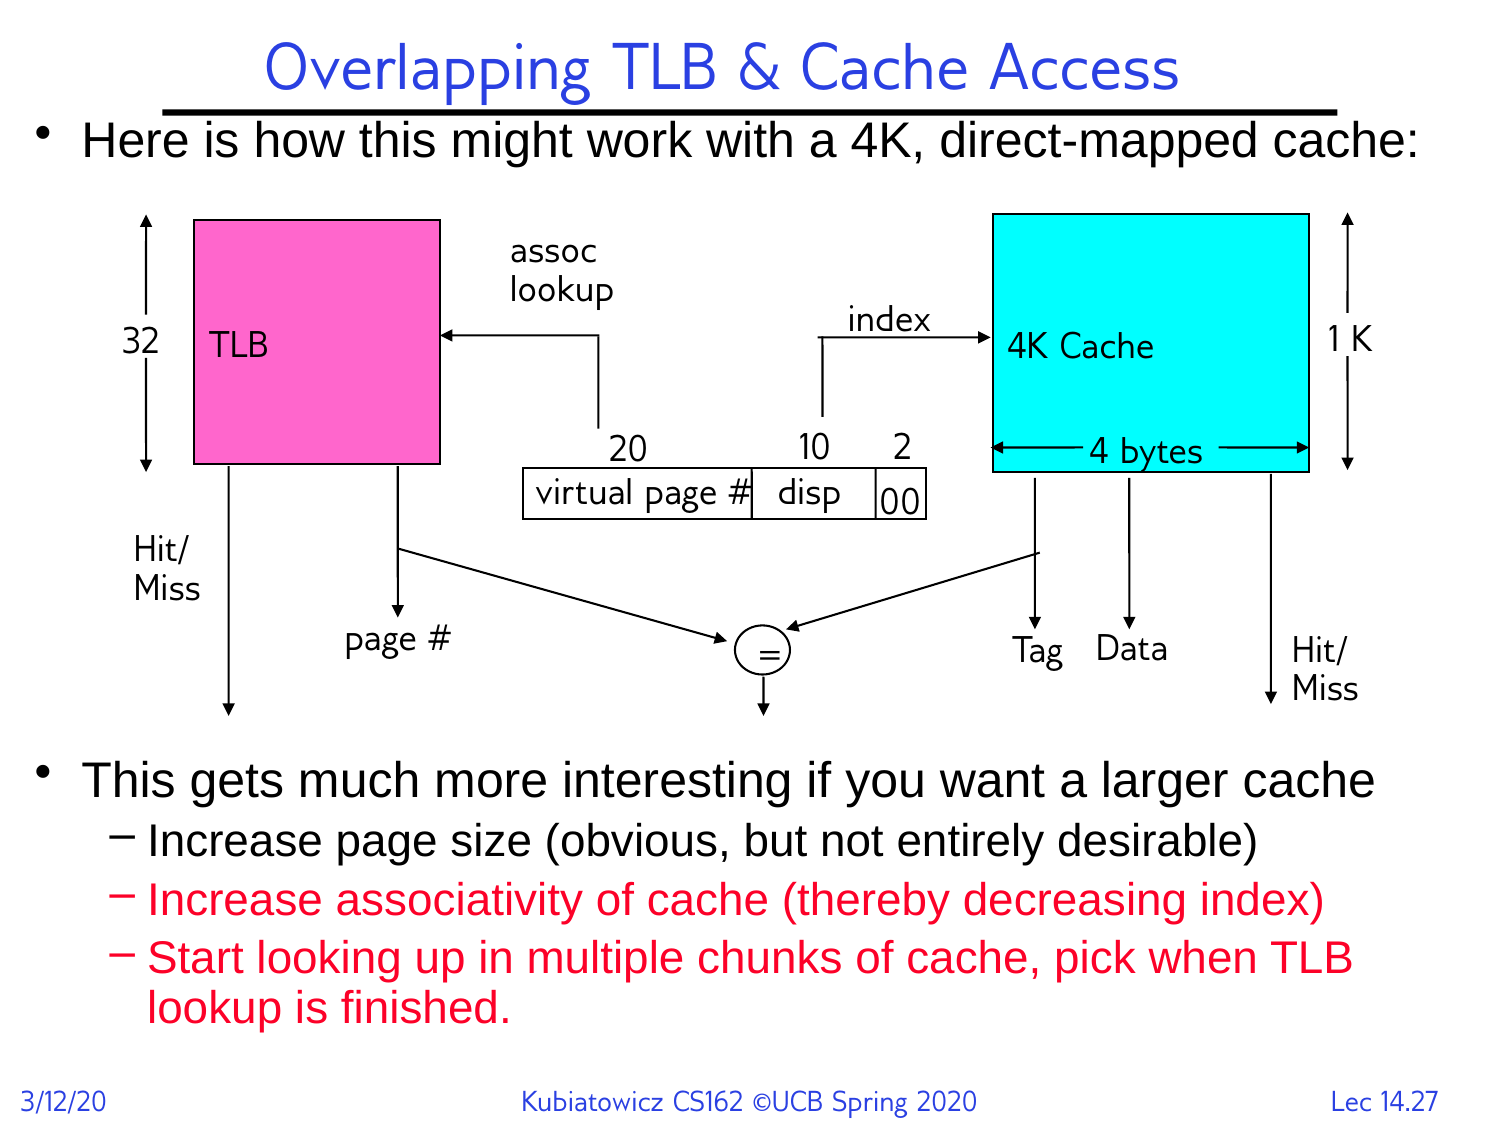

# Overlapping TLB & Cache Access
Here is how this might work with a 4K, direct-mapped cache:

This gets much more interesting if you want a larger cache
Increase page size (obvious, but not entirely desirable)
Increase associativity of cache (thereby decreasing index)
Start looking up in multiple chunks of cache, pick when TLB lookup is finished.

4K Cache
TLB
assoc
lookup
index
1 K
32

10
2
20
4 bytes

virtual page #
disp

00
Hit/
Miss

page #
=
Data
Tag
Hit/
Miss